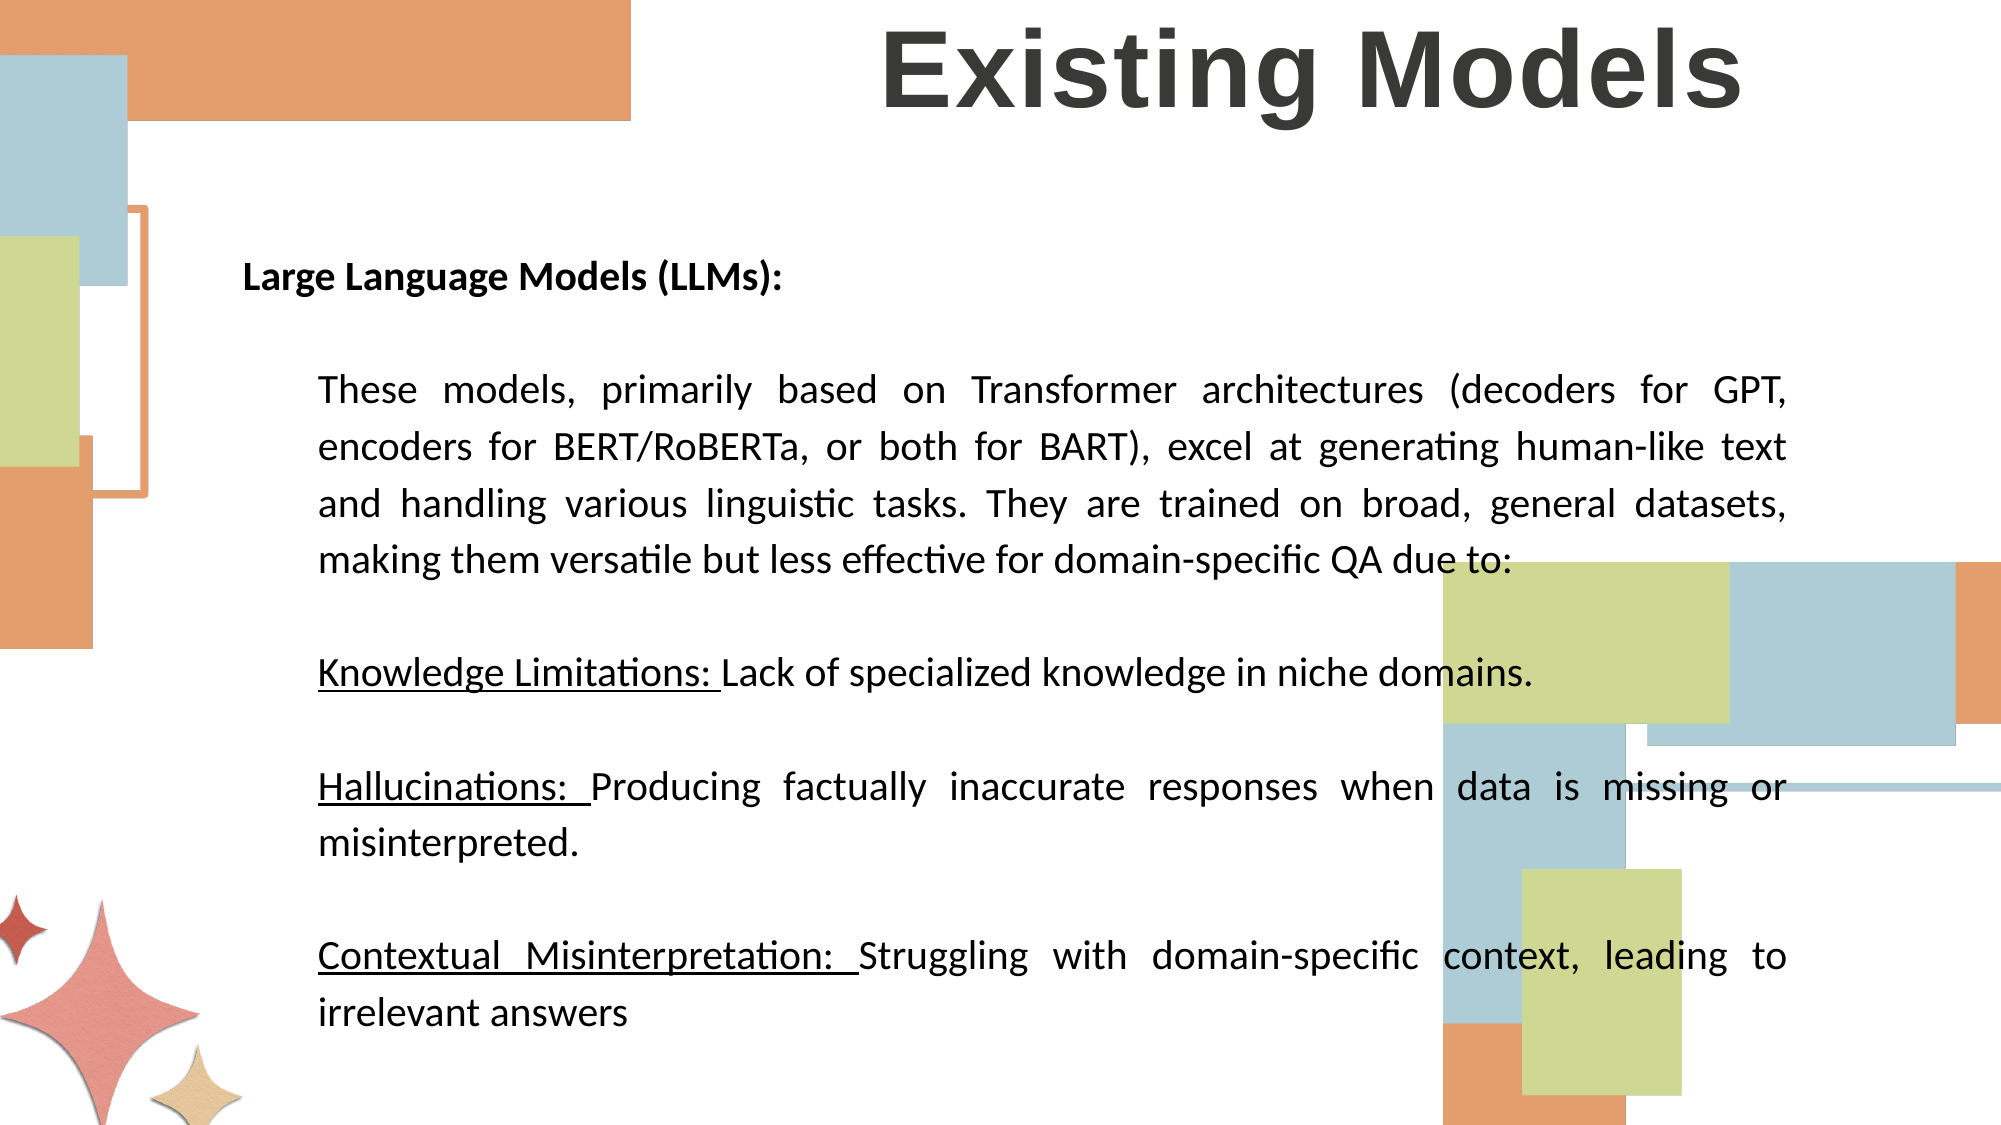

Existing Models
Large Language Models (LLMs):

These models, primarily based on Transformer architectures (decoders for GPT, encoders for BERT/RoBERTa, or both for BART), excel at generating human-like text and handling various linguistic tasks. They are trained on broad, general datasets, making them versatile but less effective for domain-specific QA due to:

Knowledge Limitations: Lack of specialized knowledge in niche domains.

Hallucinations: Producing factually inaccurate responses when data is missing or misinterpreted.

Contextual Misinterpretation: Struggling with domain-specific context, leading to irrelevant answers